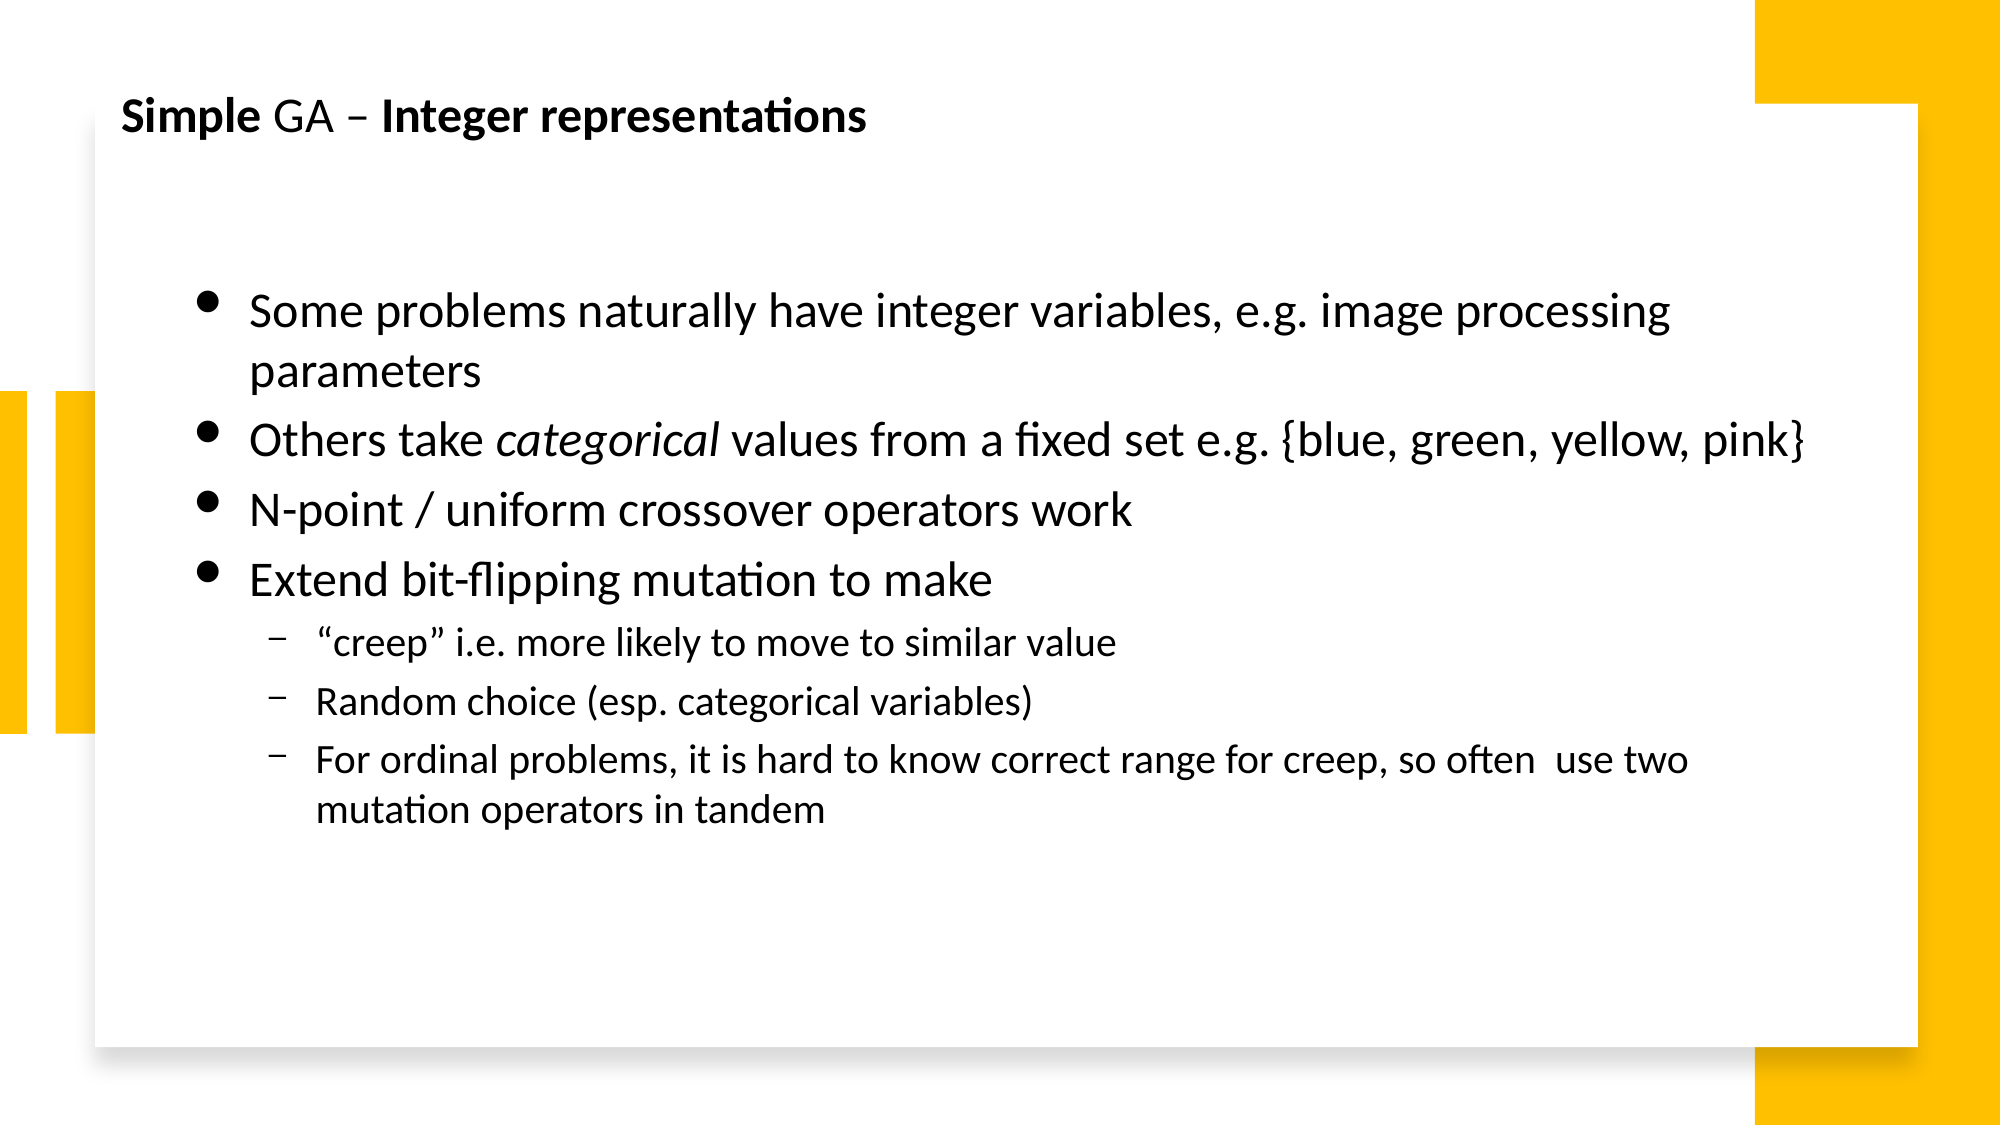

Simple GA – Integer representations

Some problems naturally have integer variables, e.g. image processing parameters
Others take categorical values from a fixed set e.g. {blue, green, yellow, pink}
N-point / uniform crossover operators work
Extend bit-flipping mutation to make
“creep” i.e. more likely to move to similar value
Random choice (esp. categorical variables)
For ordinal problems, it is hard to know correct range for creep, so often  use two mutation operators in tandem